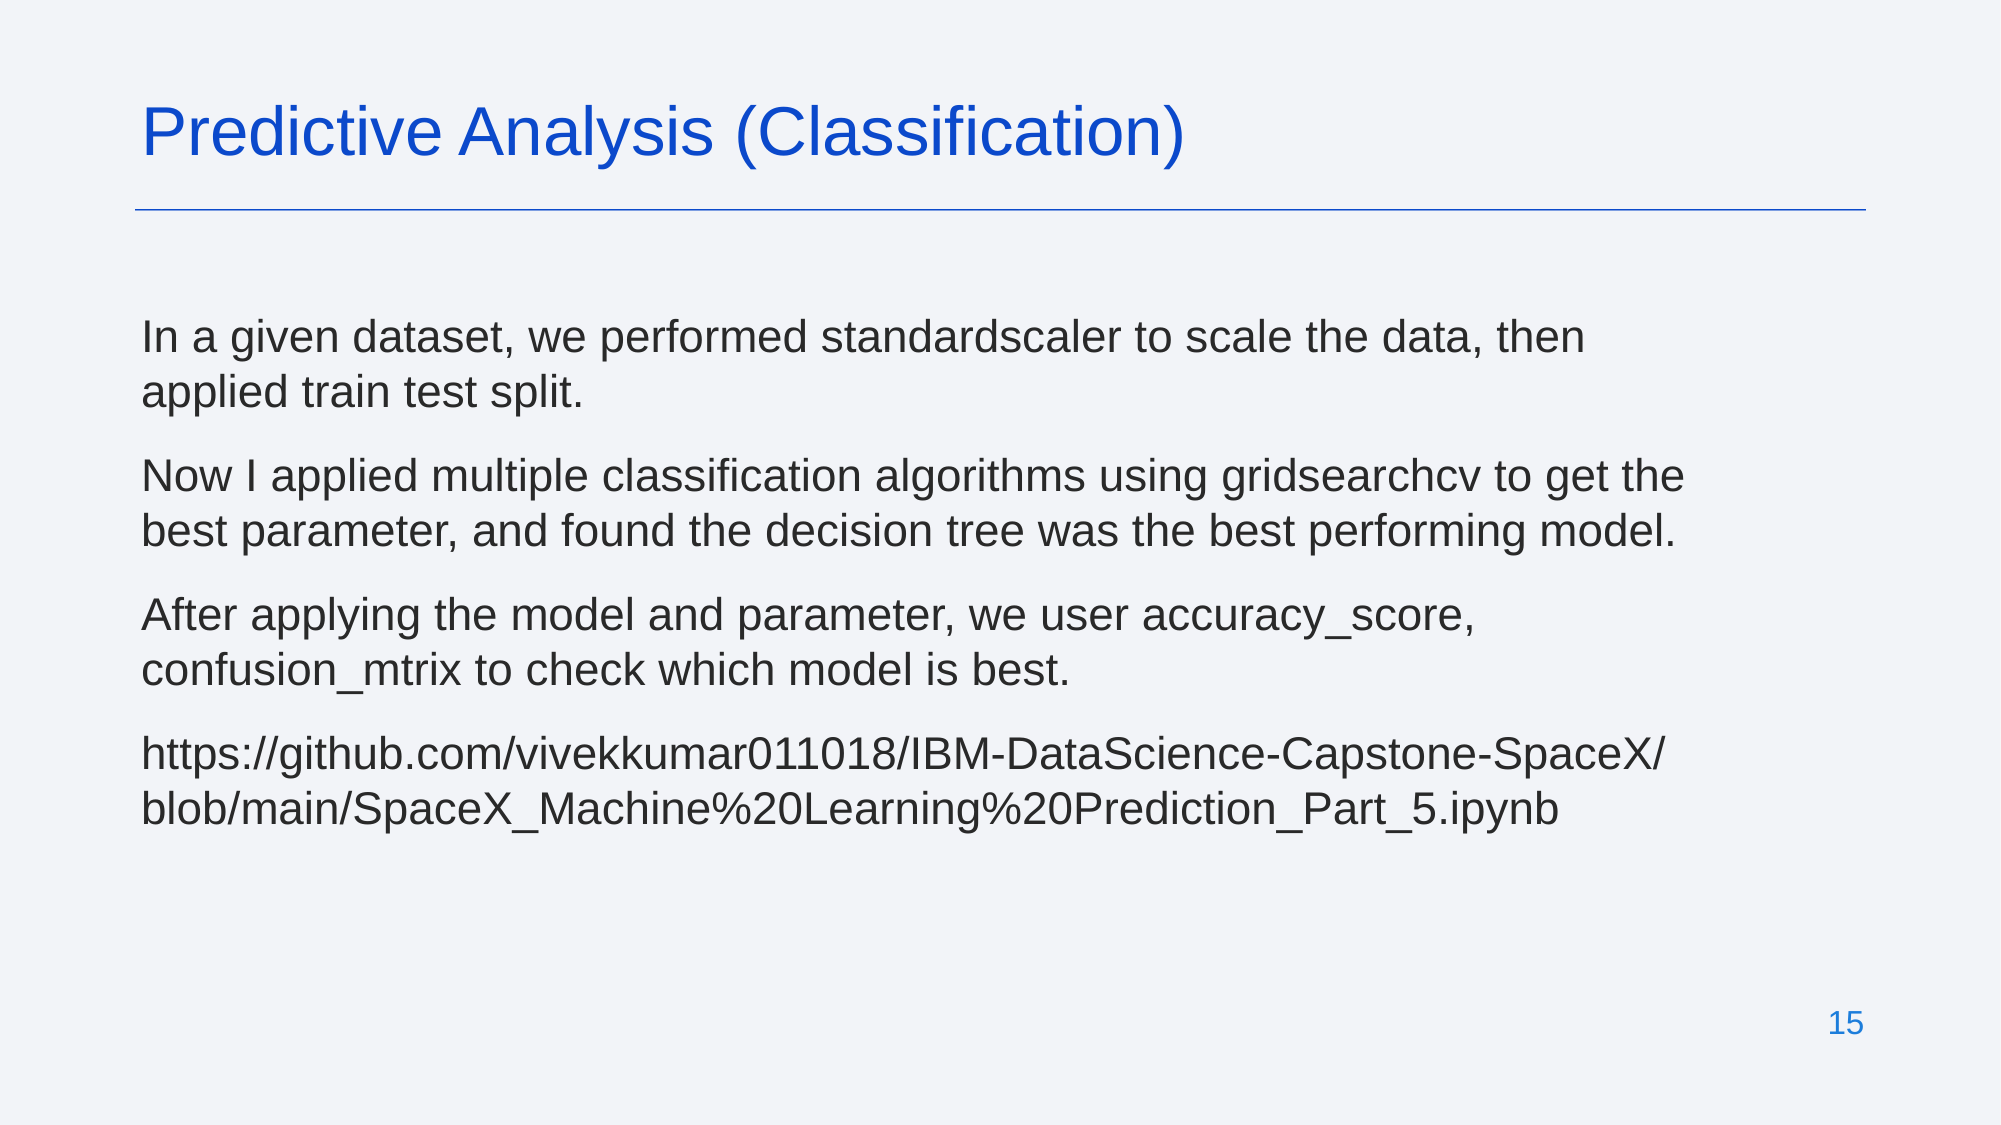

Predictive Analysis (Classification)
In a given dataset, we performed standardscaler to scale the data, then applied train test split.
Now I applied multiple classification algorithms using gridsearchcv to get the best parameter, and found the decision tree was the best performing model.
After applying the model and parameter, we user accuracy_score, confusion_mtrix to check which model is best.
https://github.com/vivekkumar011018/IBM-DataScience-Capstone-SpaceX/blob/main/SpaceX_Machine%20Learning%20Prediction_Part_5.ipynb

15